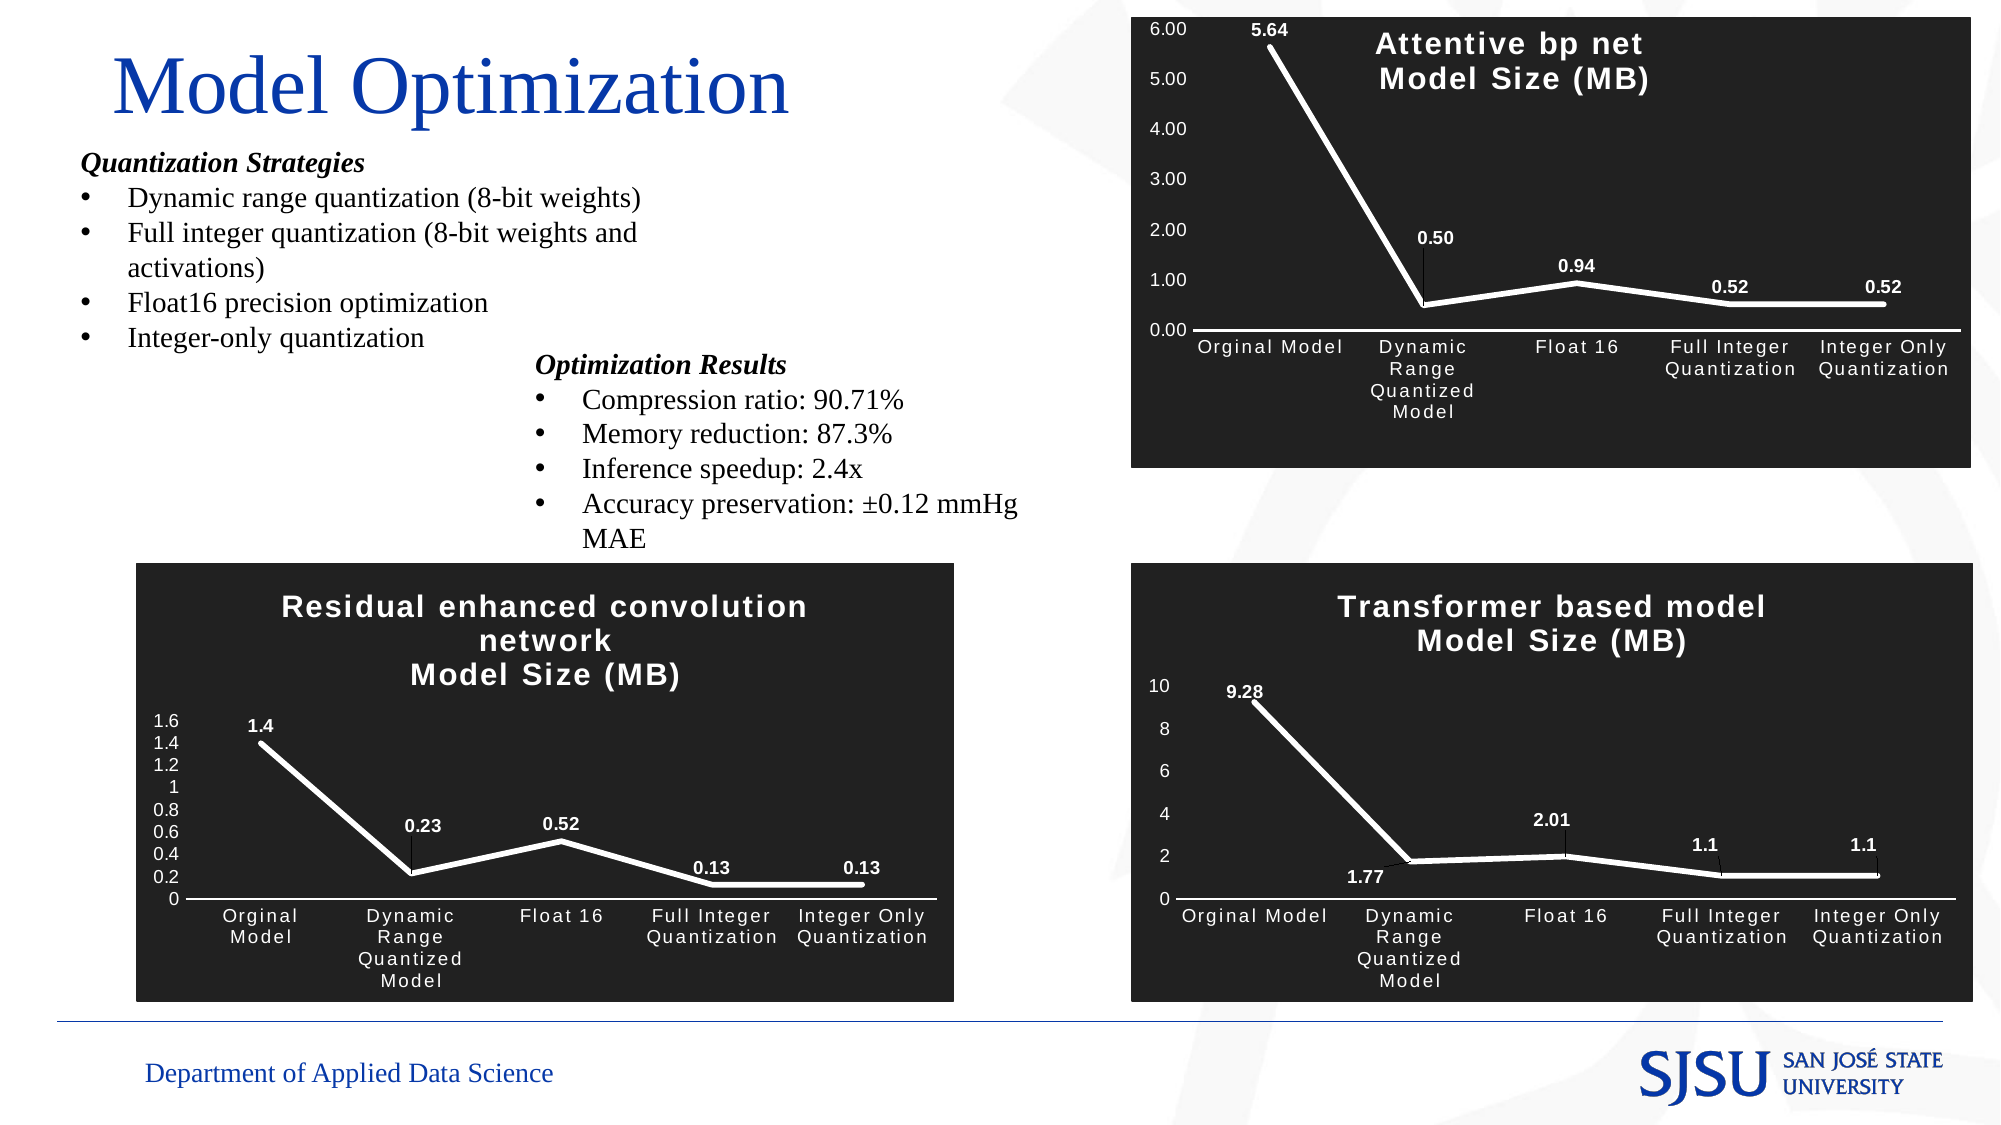

# Model Optimization

### Chart: Attentive bp net Model Size (MB)

| Category | Model Size (MB) |
|---|---|
| Orginal Model | 5.64 |
| Dynamic Range Quantized Model | 0.5 |
| Float 16 | 0.94 |
| Full Integer Quantization | 0.52 |
| Integer Only Quantization | 0.52 |
Quantization Strategies
Dynamic range quantization (8-bit weights)
Full integer quantization (8-bit weights and activations)
Float16 precision optimization
Integer-only quantization
Optimization Results
Compression ratio: 90.71%
Memory reduction: 87.3%
Inference speedup: 2.4x
Accuracy preservation: ±0.12 mmHg MAE

### Chart: Residual enhanced convolution network Model Size (MB)

| Category | Model Size (MB) |
|---|---|
| Orginal Model | 1.4 |
| Dynamic Range Quantized Model | 0.23 |
| Float 16 | 0.52 |
| Full Integer Quantization | 0.13 |
| Integer Only Quantization | 0.13 |

### Chart: Transformer based model Model Size (MB)

| Category | Model Size (MB) |
|---|---|
| Orginal Model | 9.28 |
| Dynamic Range Quantized Model | 1.77 |
| Float 16 | 2.01 |
| Full Integer Quantization | 1.1 |
| Integer Only Quantization | 1.1 |
Department of Applied Data Science